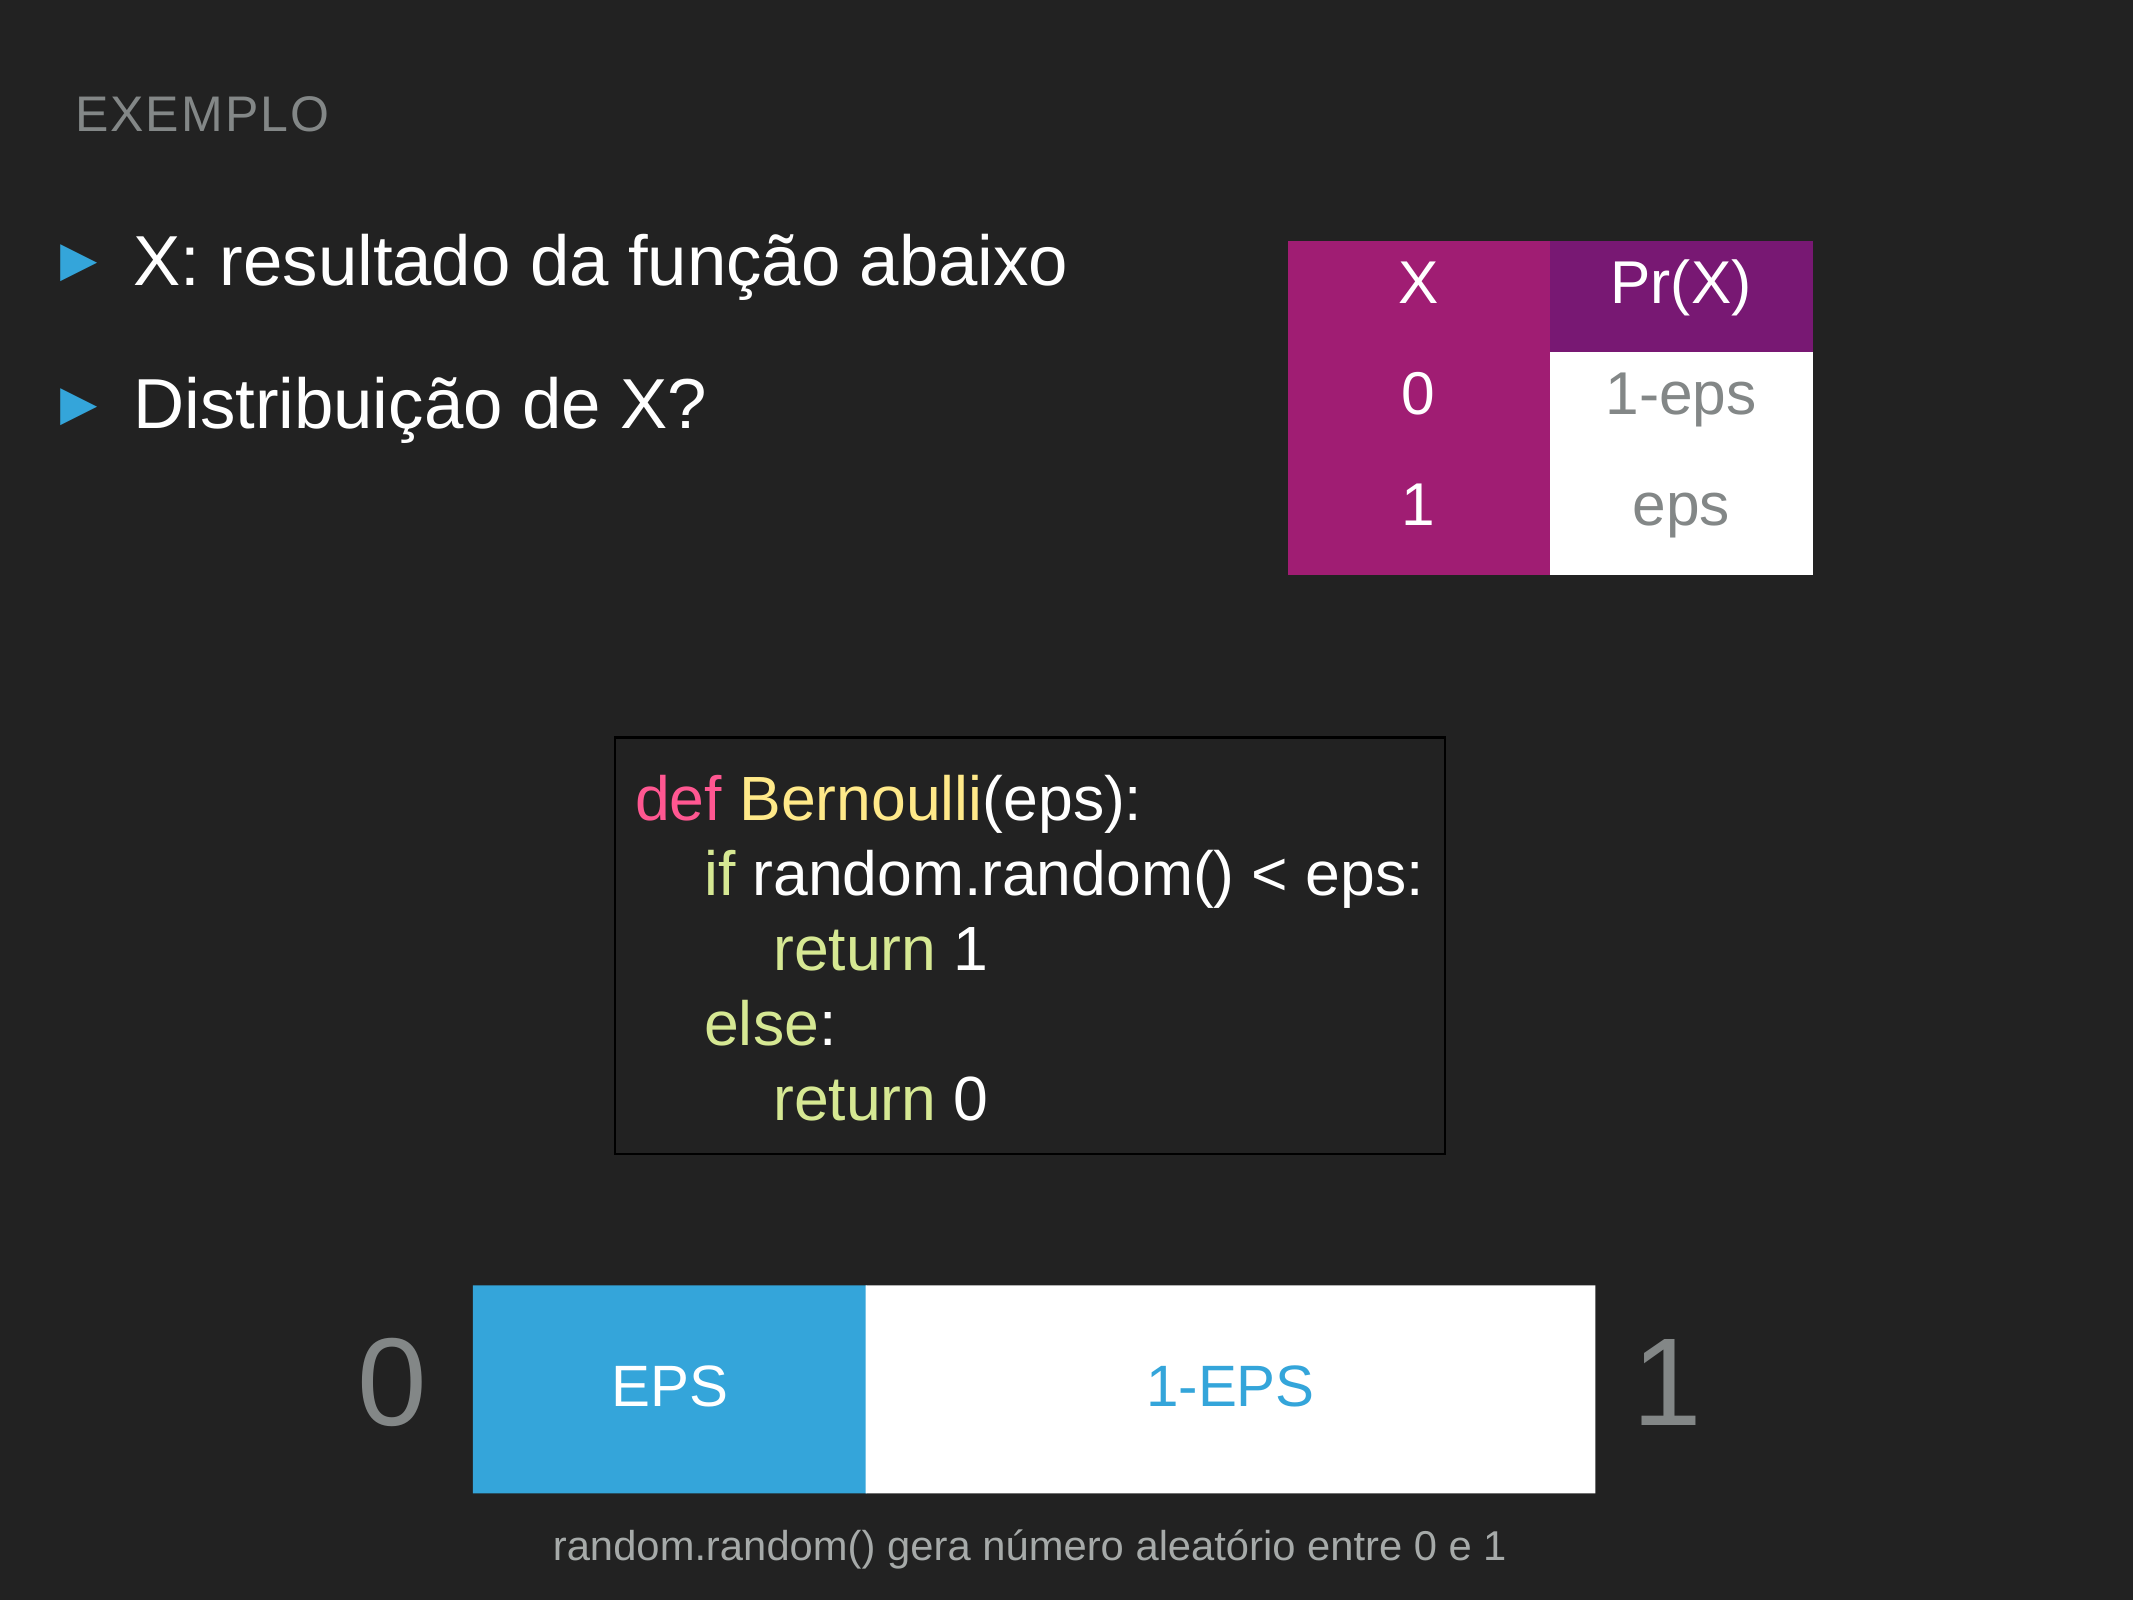

exemplo
X: resultado da função abaixo
Distribuição de X?
| X | Pr(X) |
| --- | --- |
| 0 | 1-eps |
| 1 | eps |
def Bernoulli(eps):
    if random.random() < eps:
        return 1
    else:
        return 0
eps
1-EPS
0
1
random.random() gera número aleatório entre 0 e 1